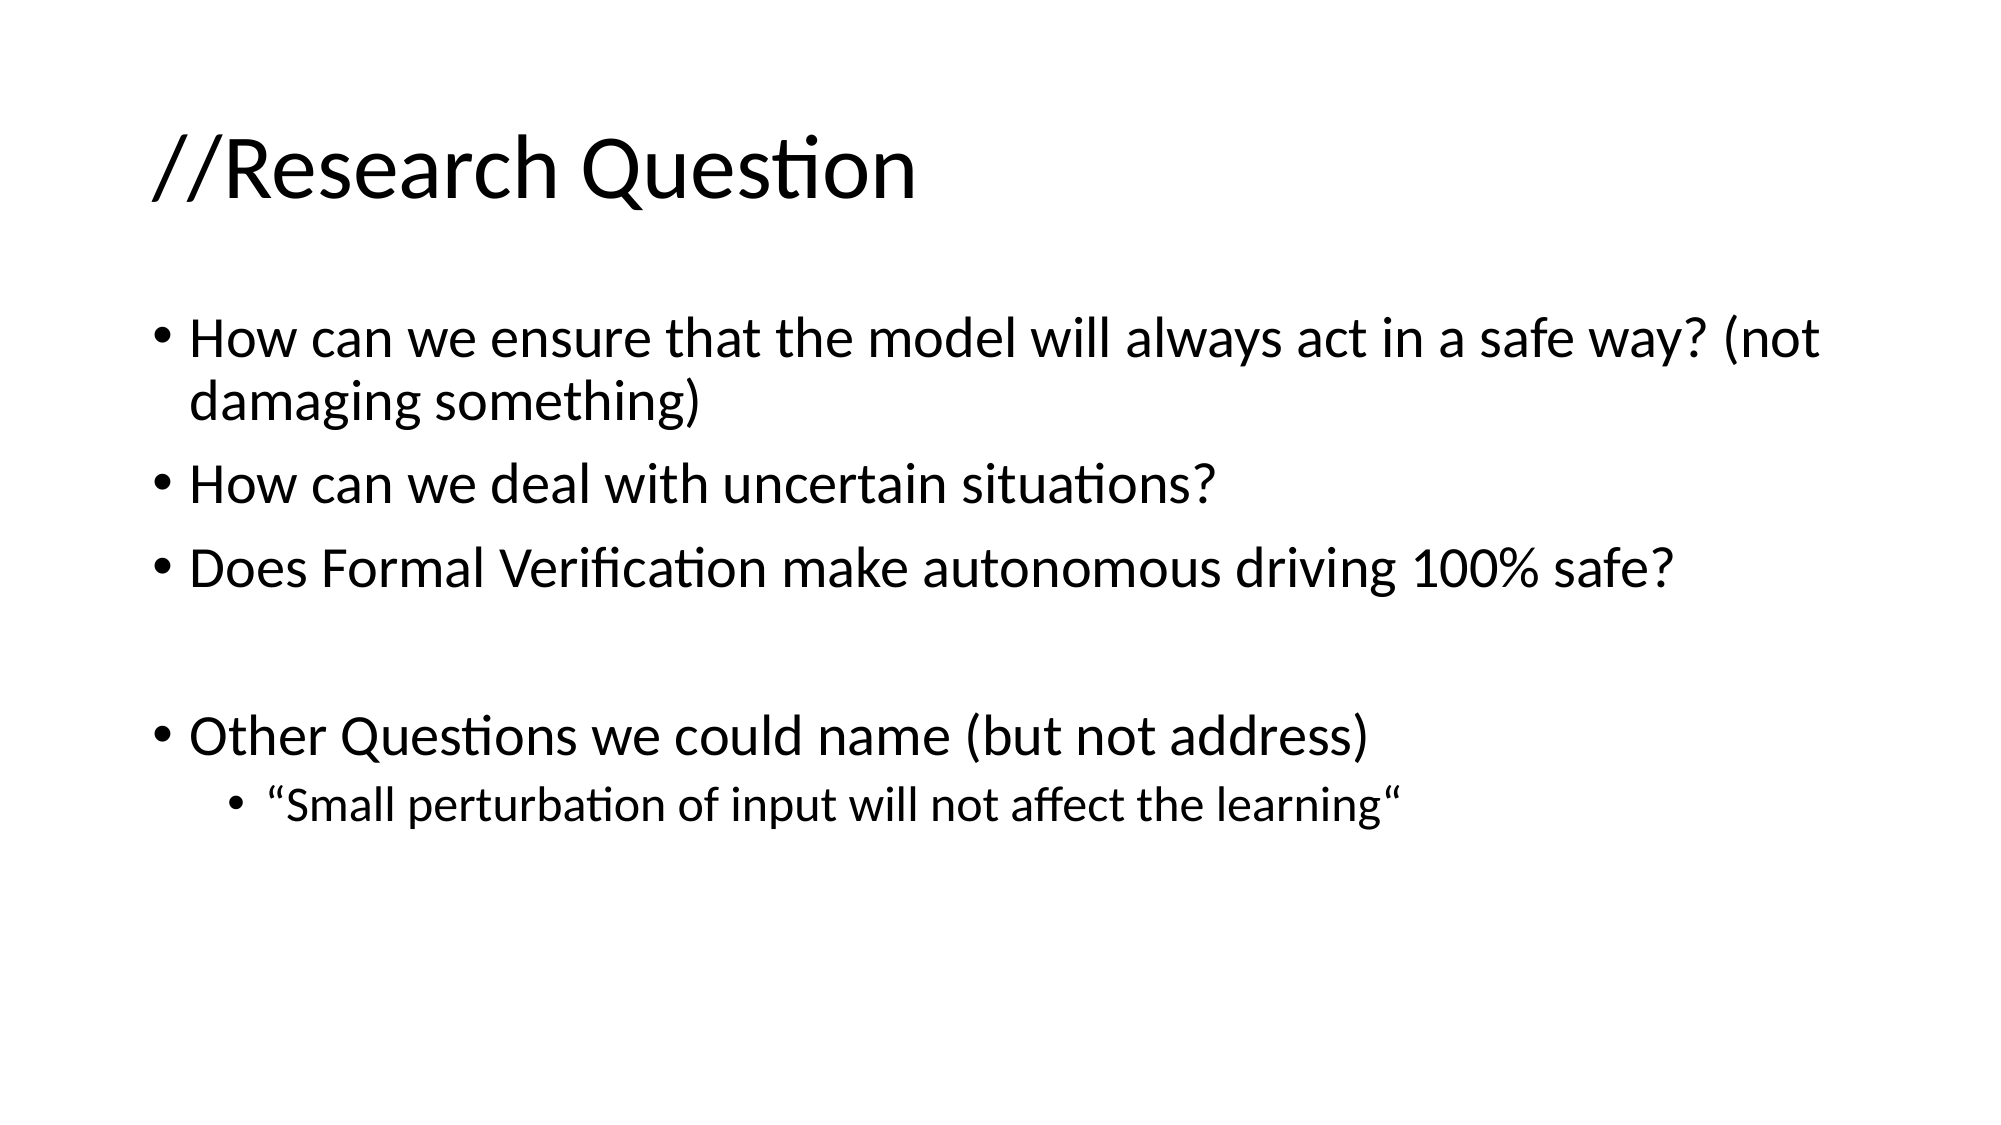

# //Research Question
How can we ensure that the model will always act in a safe way? (not damaging something)
How can we deal with uncertain situations?
Does Formal Verification make autonomous driving 100% safe?

Other Questions we could name (but not address)
“Small perturbation of input will not affect the learning“